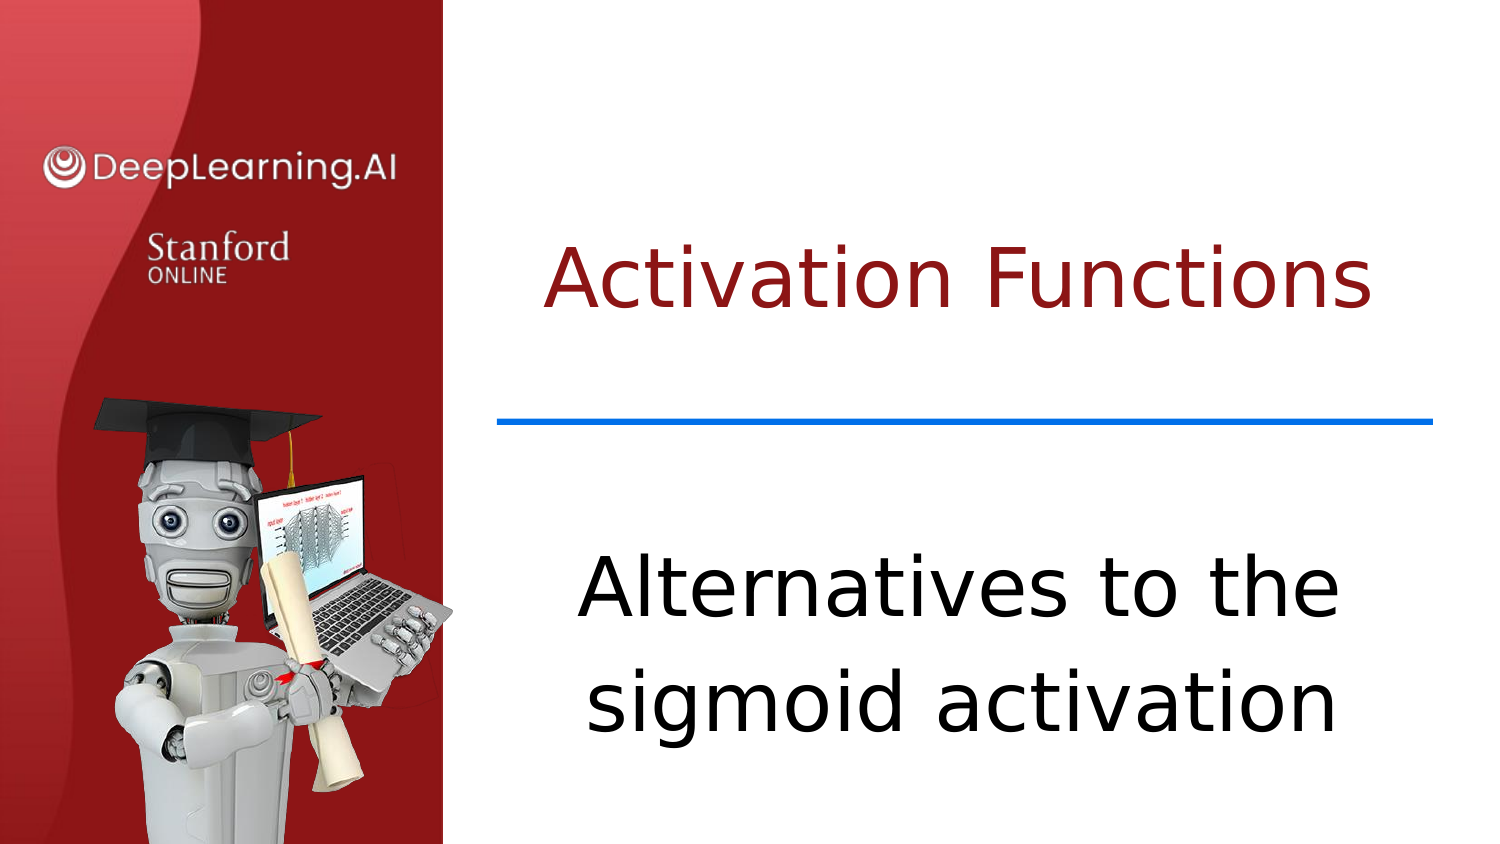

# Activation Functions

Alternatives to the sigmoid activation